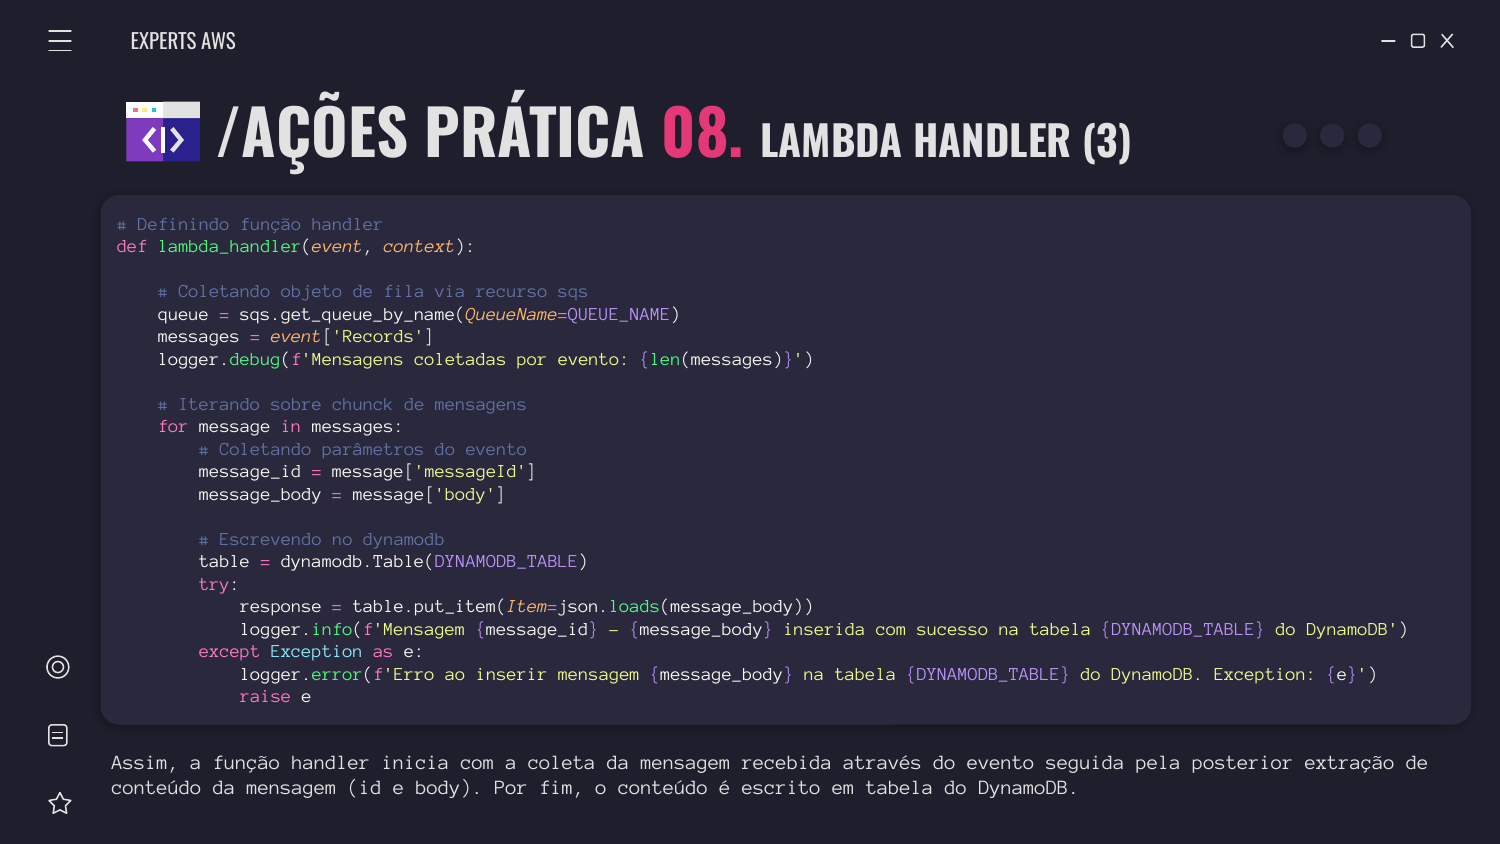

EXPERTS AWS

/AÇÕES PRÁTICA 08. LAMBDA HANDLER (3)

# Definindo função handler
def lambda_handler(event, context):
    # Coletando objeto de fila via recurso sqs
    queue = sqs.get_queue_by_name(QueueName=QUEUE_NAME)
    messages = event['Records']
    logger.debug(f'Mensagens coletadas por evento: {len(messages)}')

    # Iterando sobre chunck de mensagens
    for message in messages:
        # Coletando parâmetros do evento
        message_id = message['messageId']
        message_body = message['body']

        # Escrevendo no dynamodb
        table = dynamodb.Table(DYNAMODB_TABLE)
        try:
            response = table.put_item(Item=json.loads(message_body))
            logger.info(f'Mensagem {message_id} - {message_body} inserida com sucesso na tabela {DYNAMODB_TABLE} do DynamoDB')
        except Exception as e:
            logger.error(f'Erro ao inserir mensagem {message_body} na tabela {DYNAMODB_TABLE} do DynamoDB. Exception: {e}')
            raise e

Assim, a função handler inicia com a coleta da mensagem recebida através do evento seguida pela posterior extração de conteúdo da mensagem (id e body). Por fim, o conteúdo é escrito em tabela do DynamoDB.